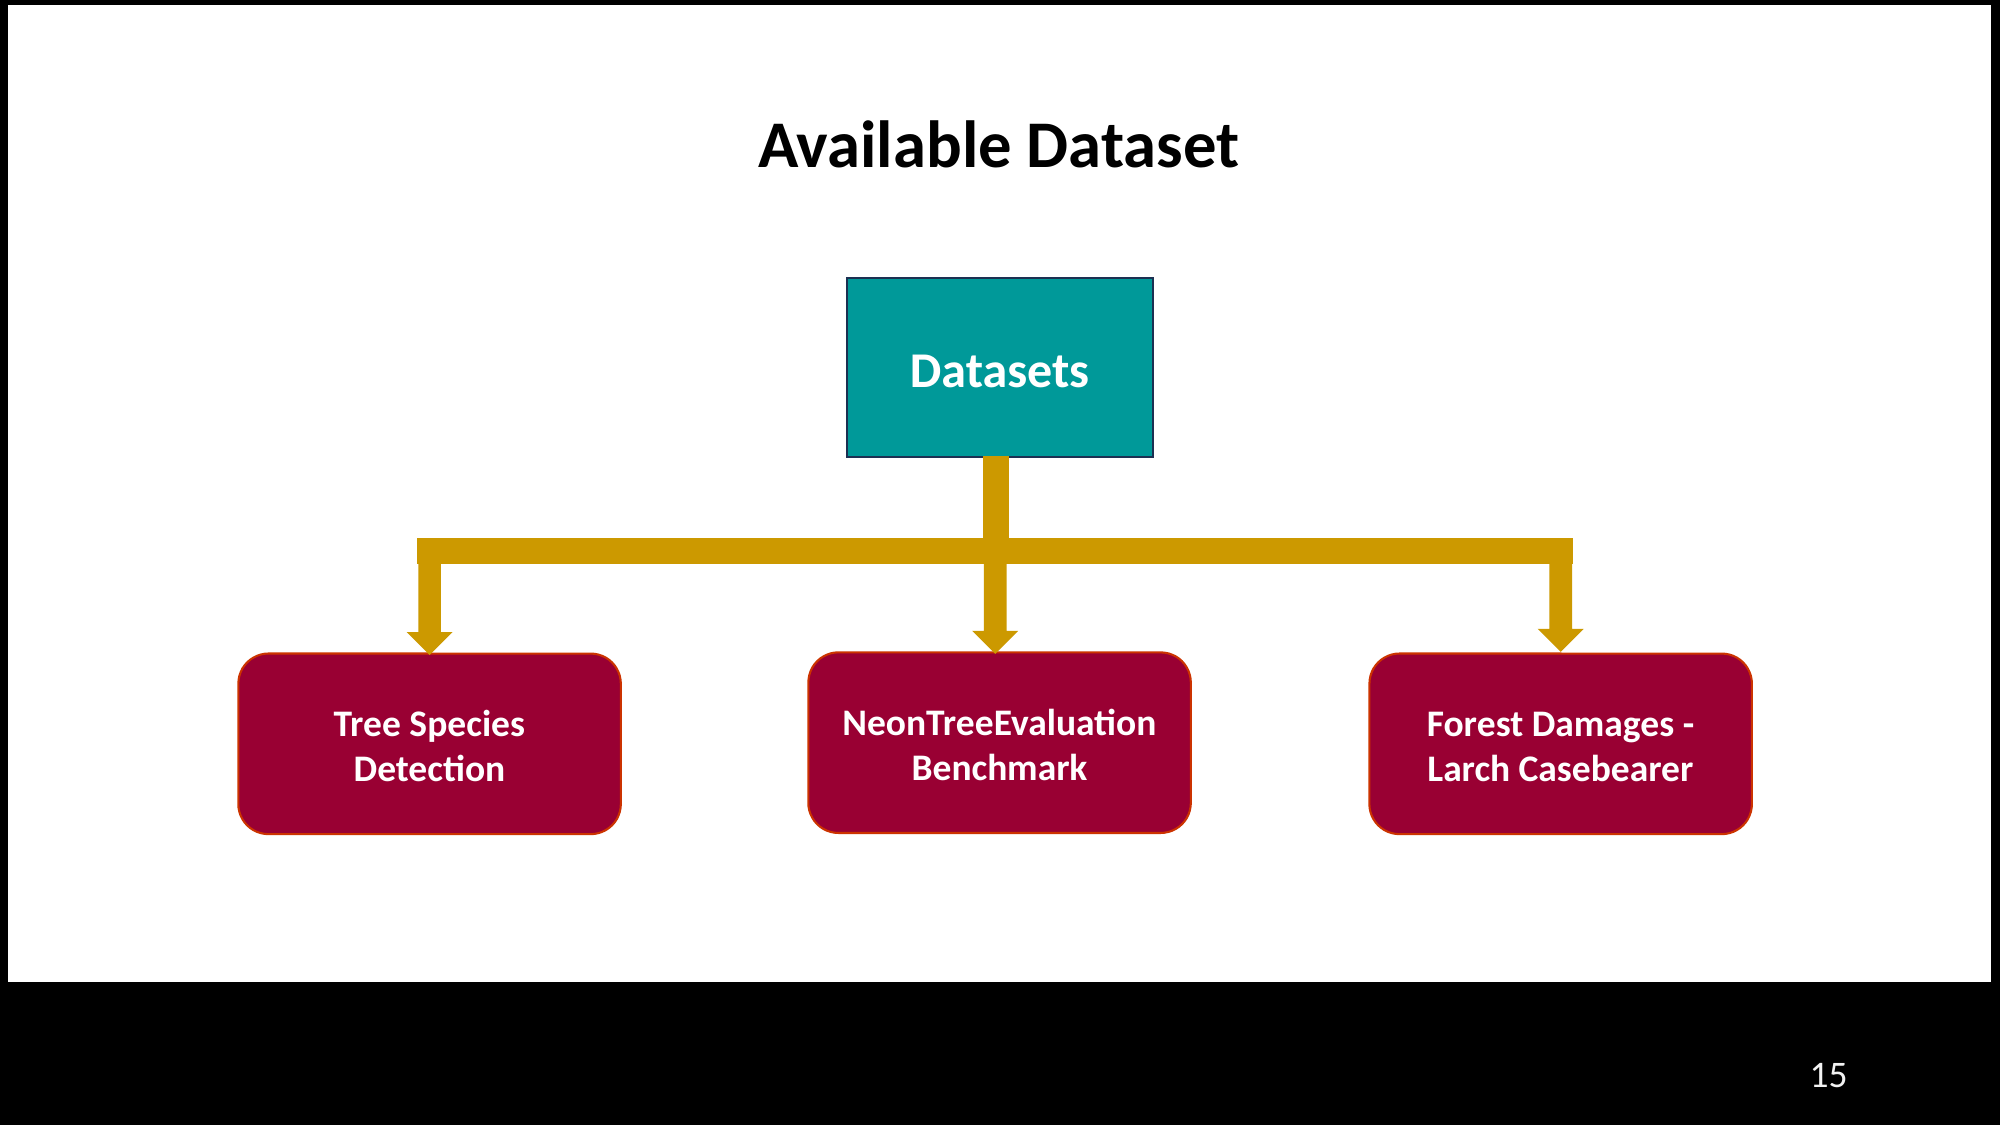

Available Dataset
Datasets

NeonTreeEvaluation Benchmark
Tree Species Detection
Forest Damages - Larch Casebearer

15